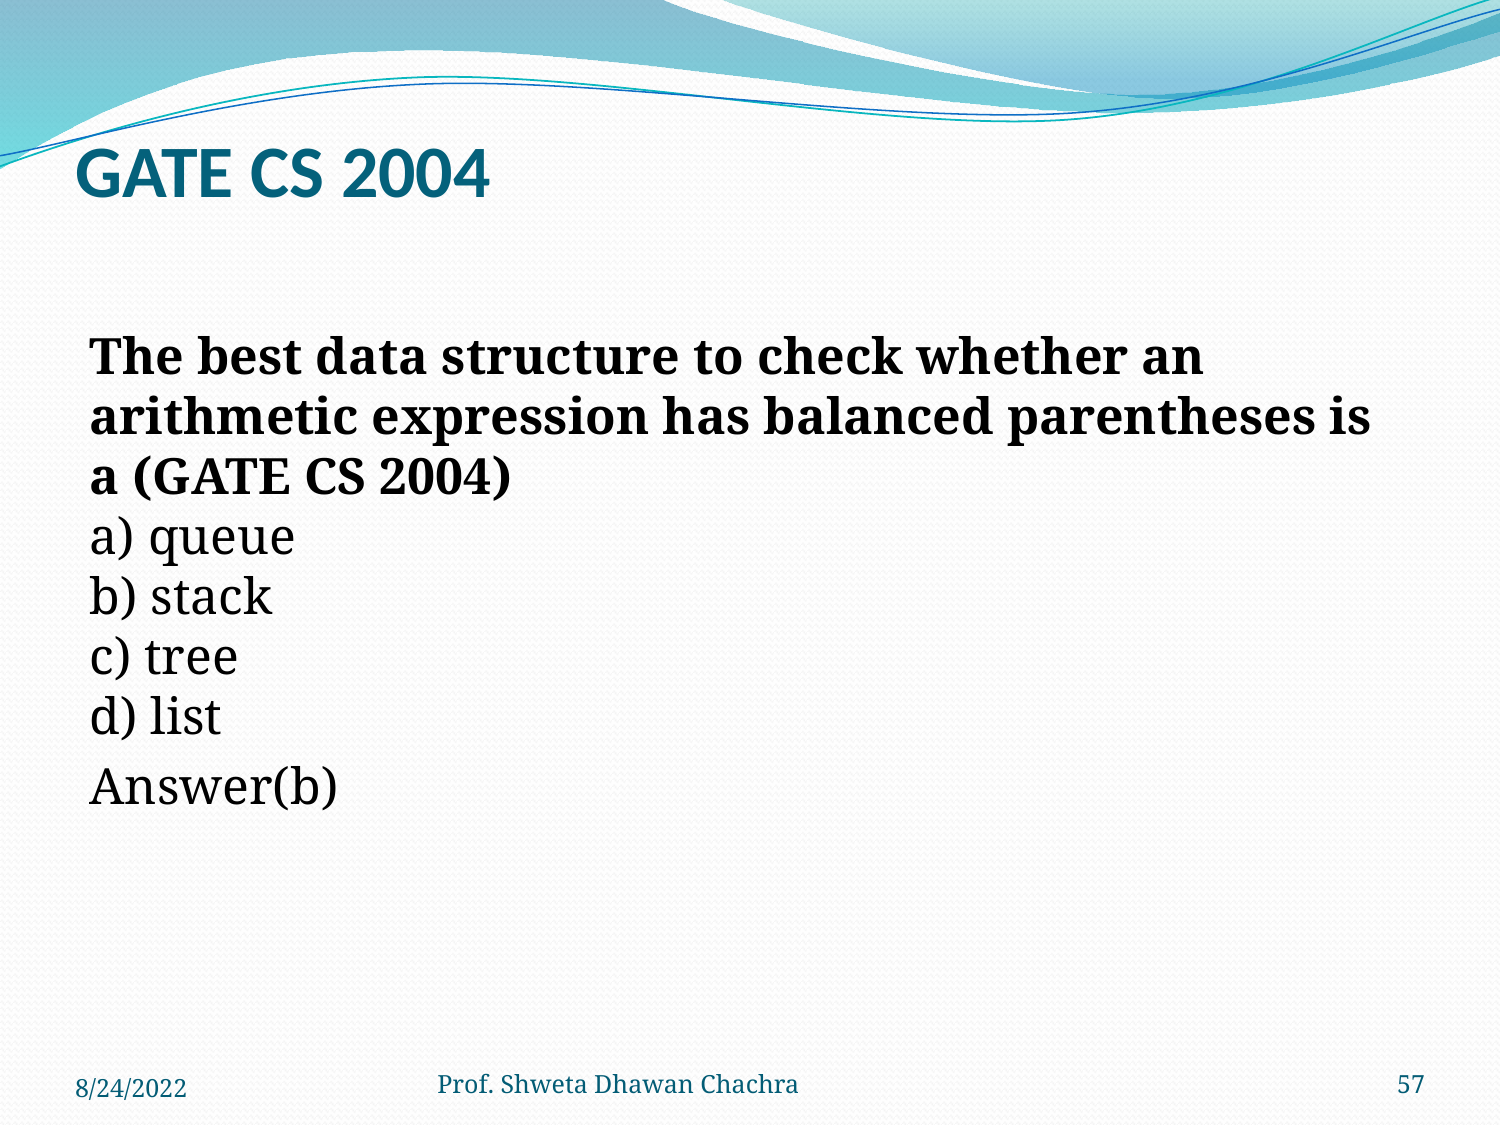

# GATE CS 2004
The best data structure to check whether an arithmetic expression has balanced parentheses is a (GATE CS 2004)
a) queue
b) stack
c) tree
d) list
Answer(b)

8/24/2022
Prof. Shweta Dhawan Chachra
57